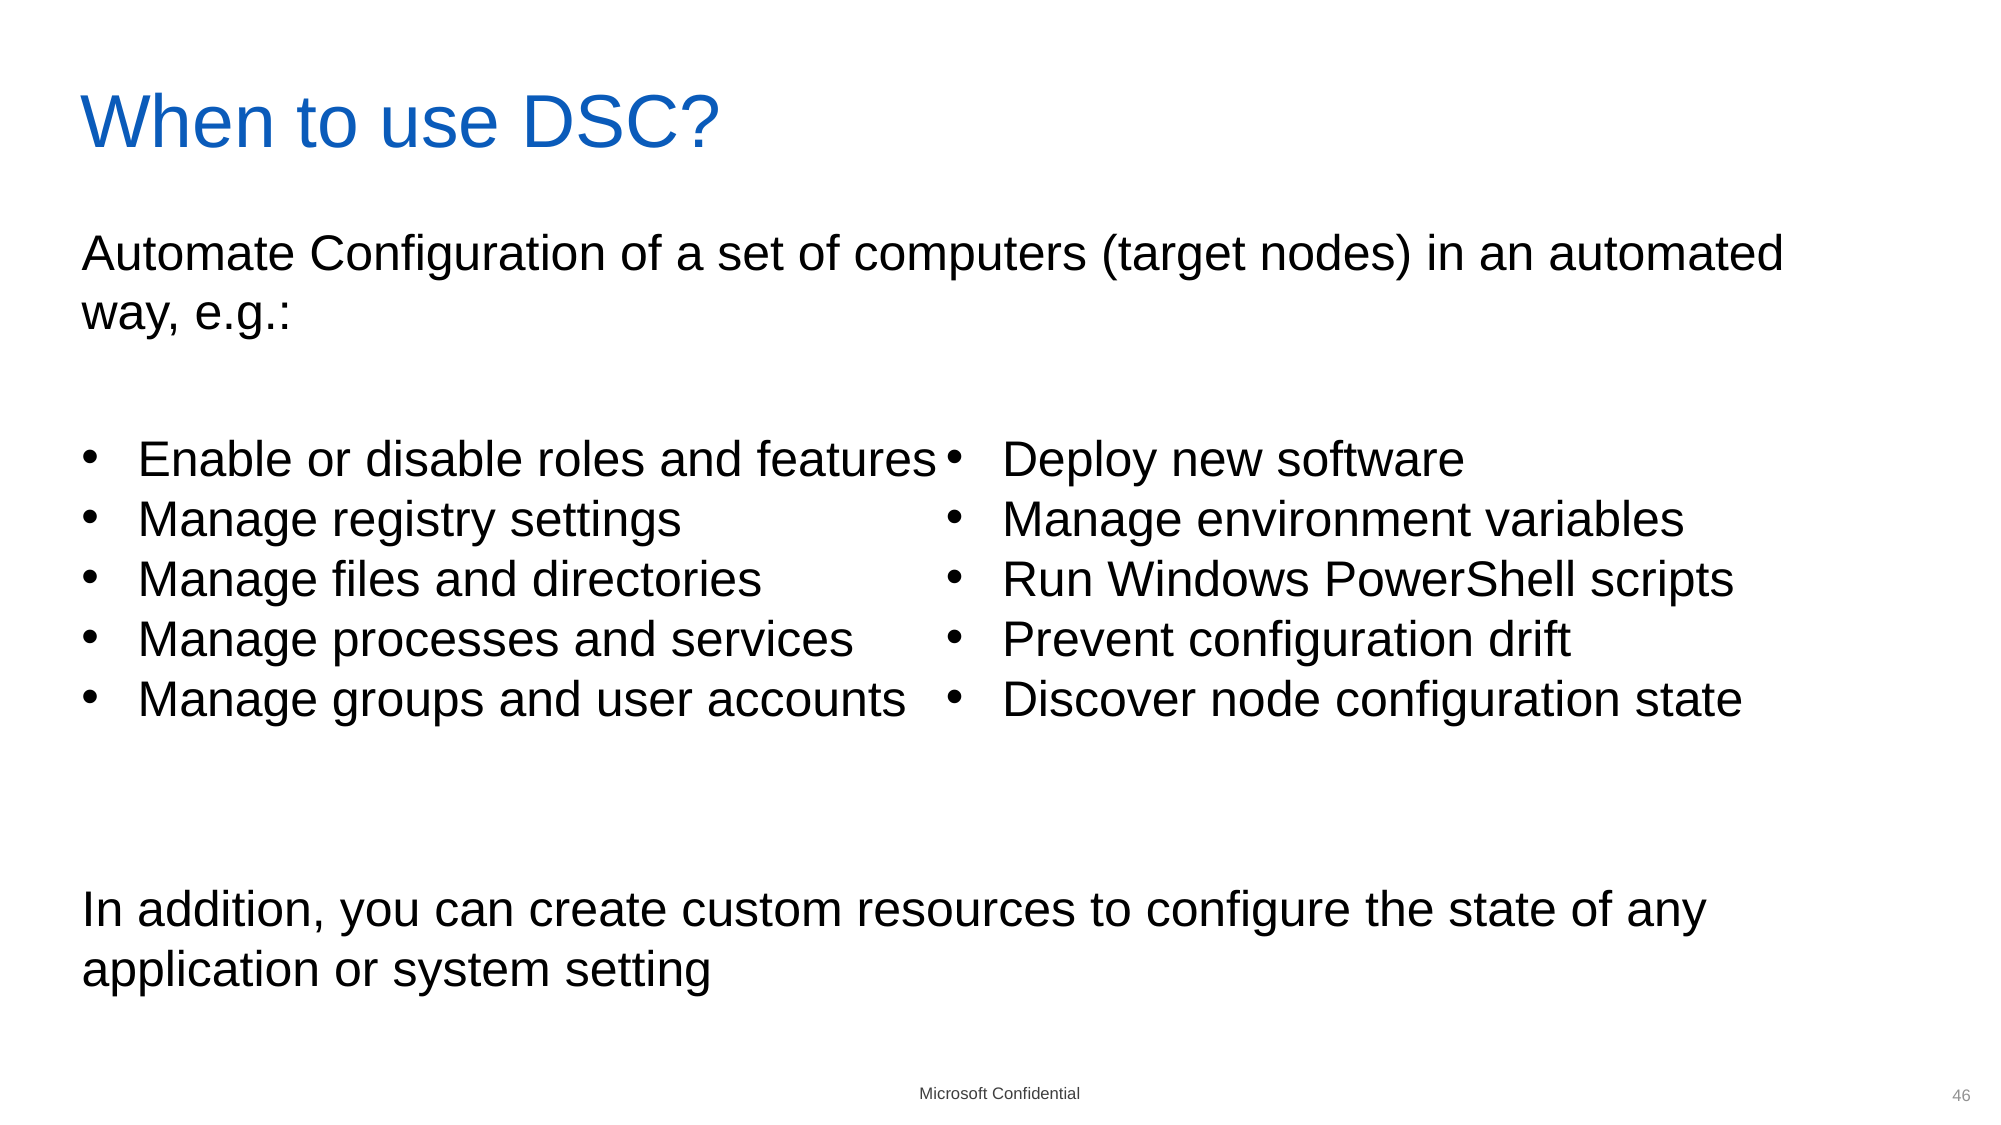

# When to use DSC?
Automate Configuration of a set of computers (target nodes) in an automated way, e.g.:

In addition, you can create custom resources to configure the state of any application or system setting

Enable or disable roles and features
Manage registry settings
Manage files and directories
Manage processes and services
Manage groups and user accounts

Deploy new software
Manage environment variables
Run Windows PowerShell scripts
Prevent configuration drift
Discover node configuration state
46